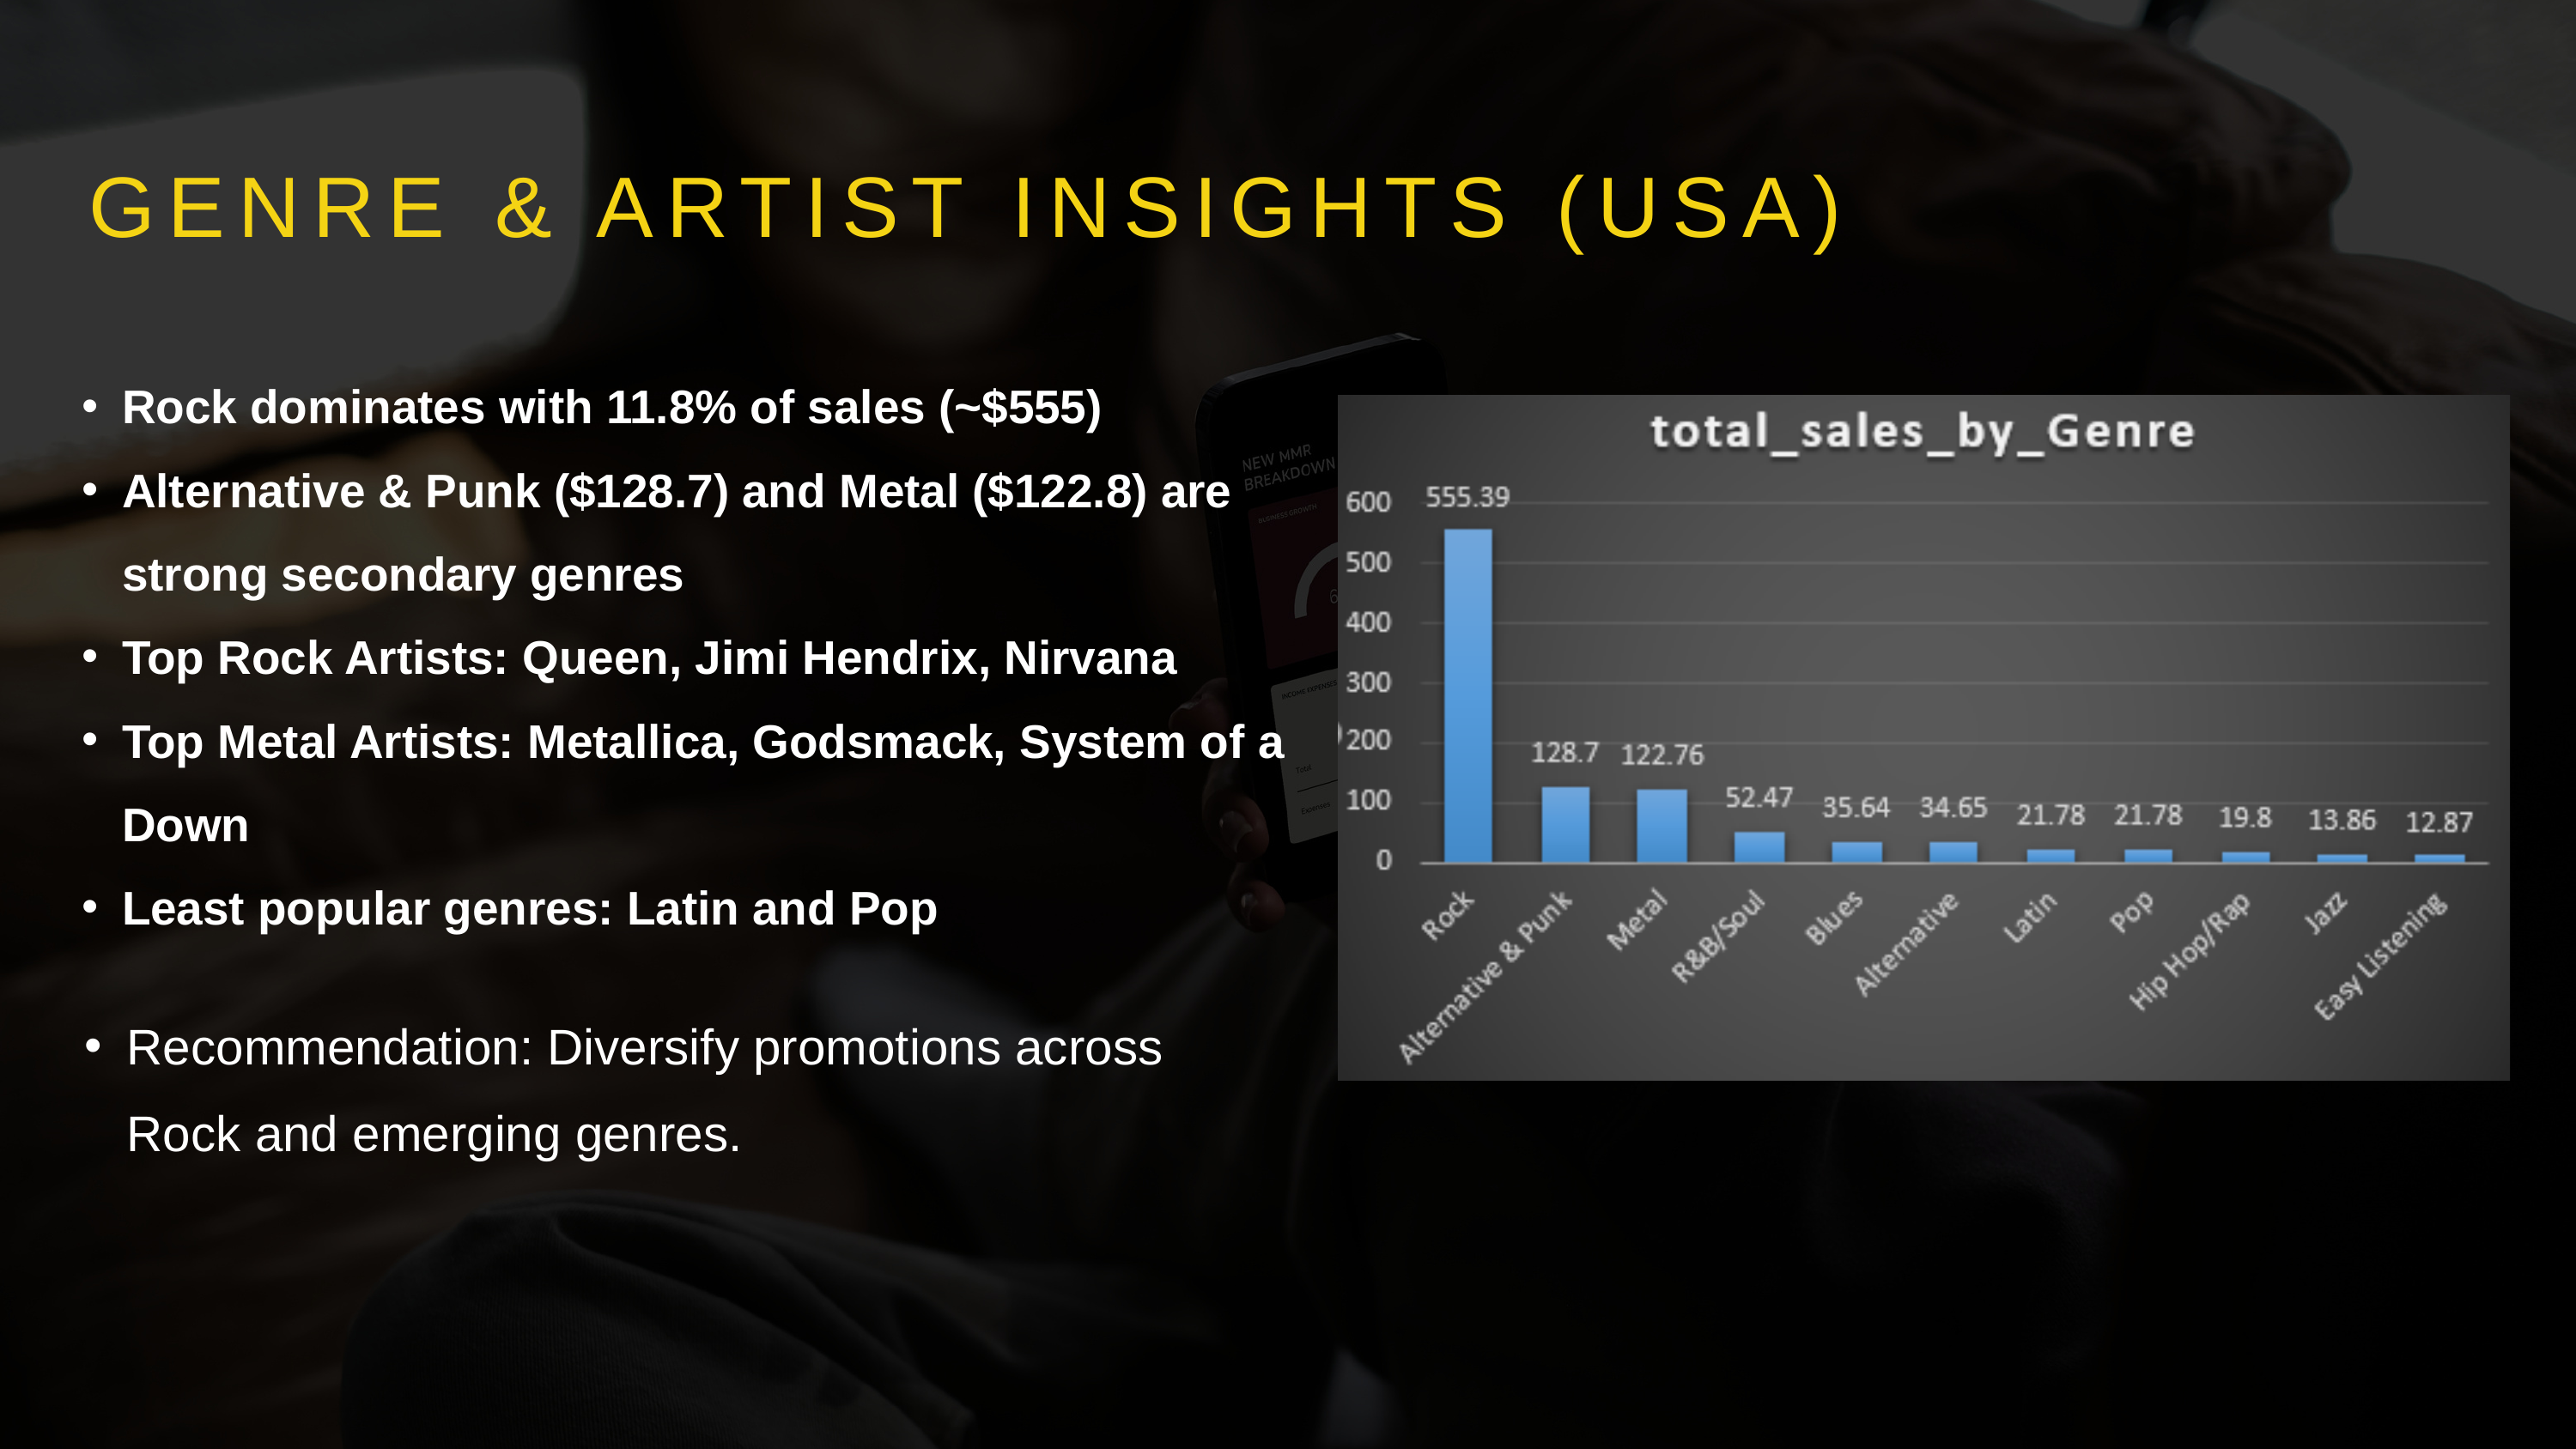

GENRE & ARTIST INSIGHTS (USA)
Rock dominates with 11.8% of sales (~$555)
Alternative & Punk ($128.7) and Metal ($122.8) are strong secondary genres
Top Rock Artists: Queen, Jimi Hendrix, Nirvana
Top Metal Artists: Metallica, Godsmack, System of a Down
Least popular genres: Latin and Pop

Recommendation: Diversify promotions across Rock and emerging genres.